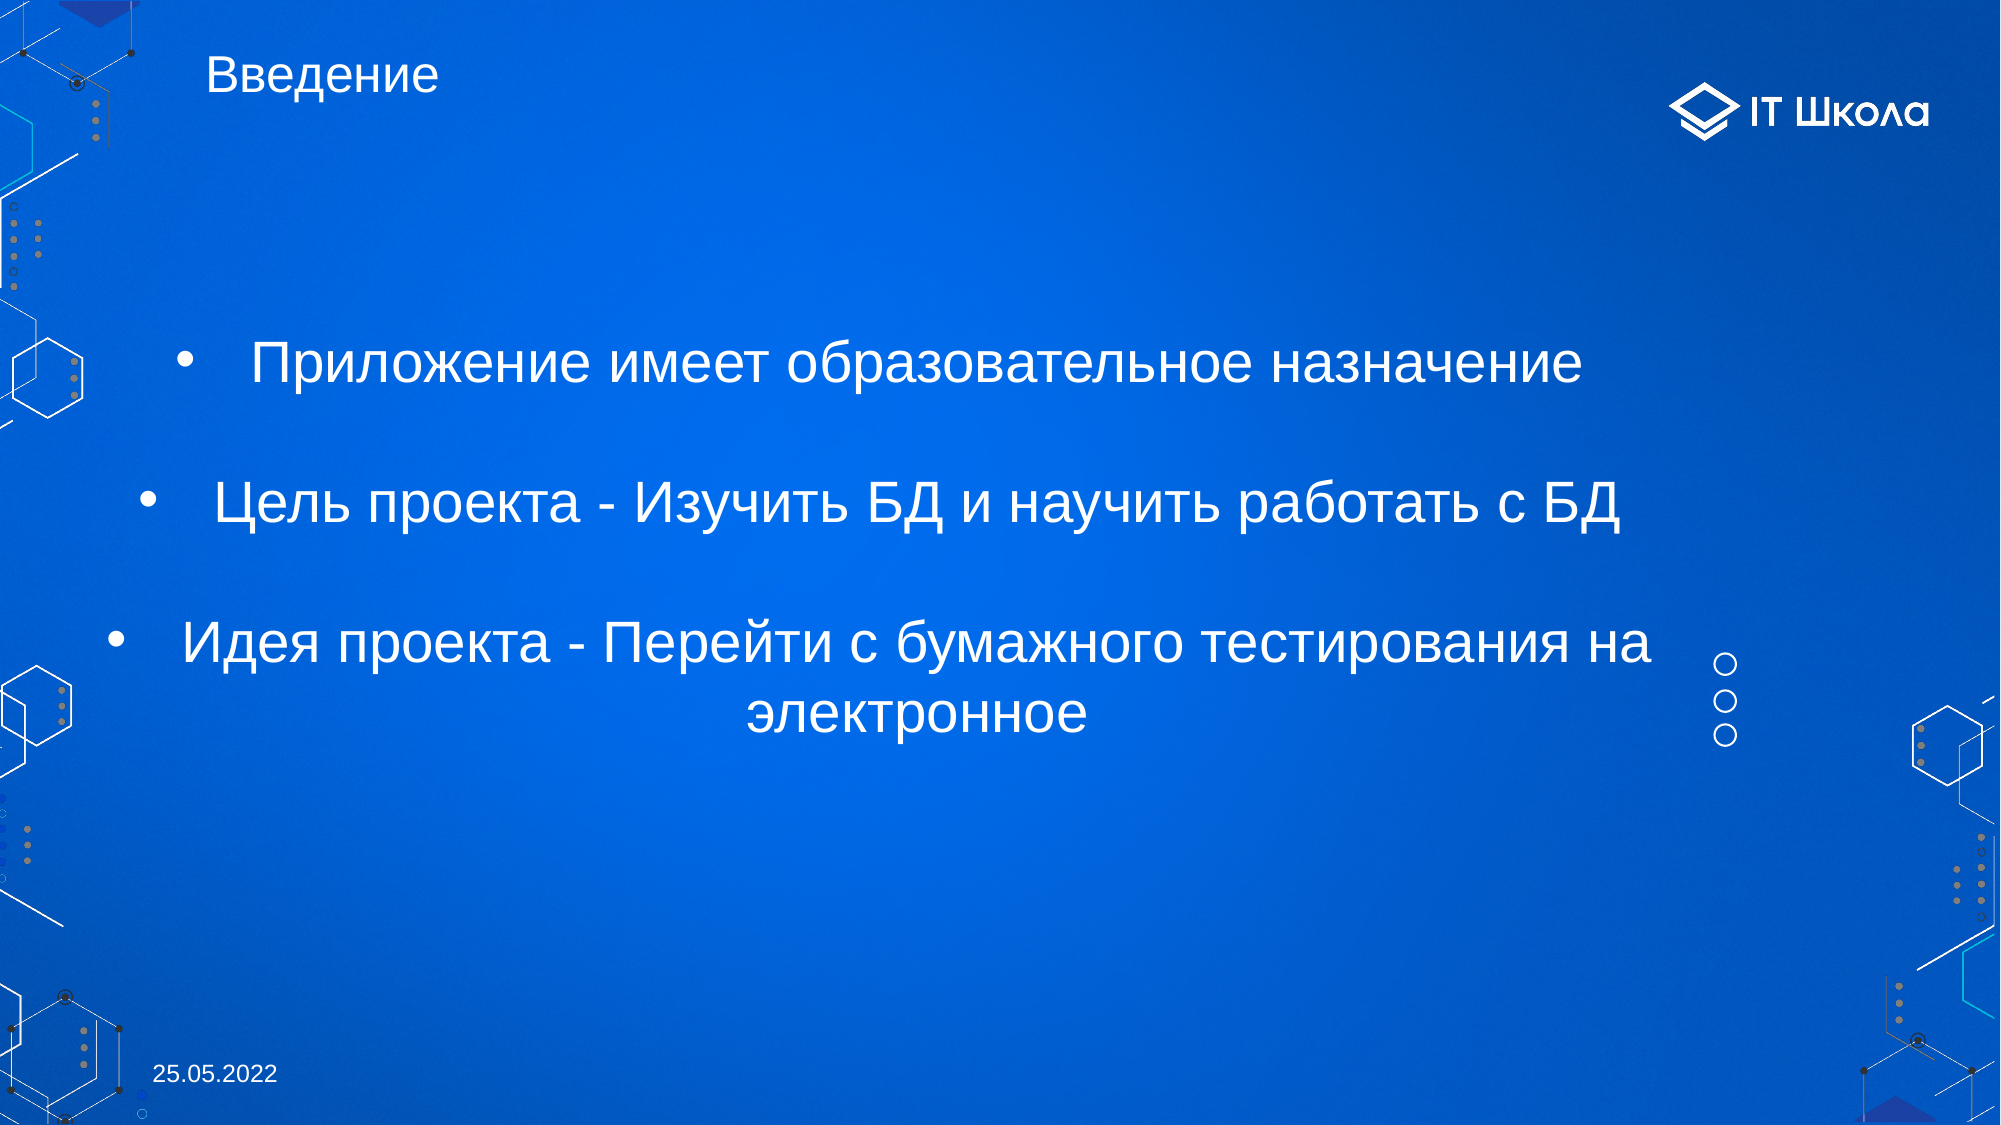

# Введение
Приложение имеет образовательное назначение

Цель проекта - Изучить БД и научить работать с БД

Идея проекта - Перейти с бумажного тестирования на электронное

25.05.2022